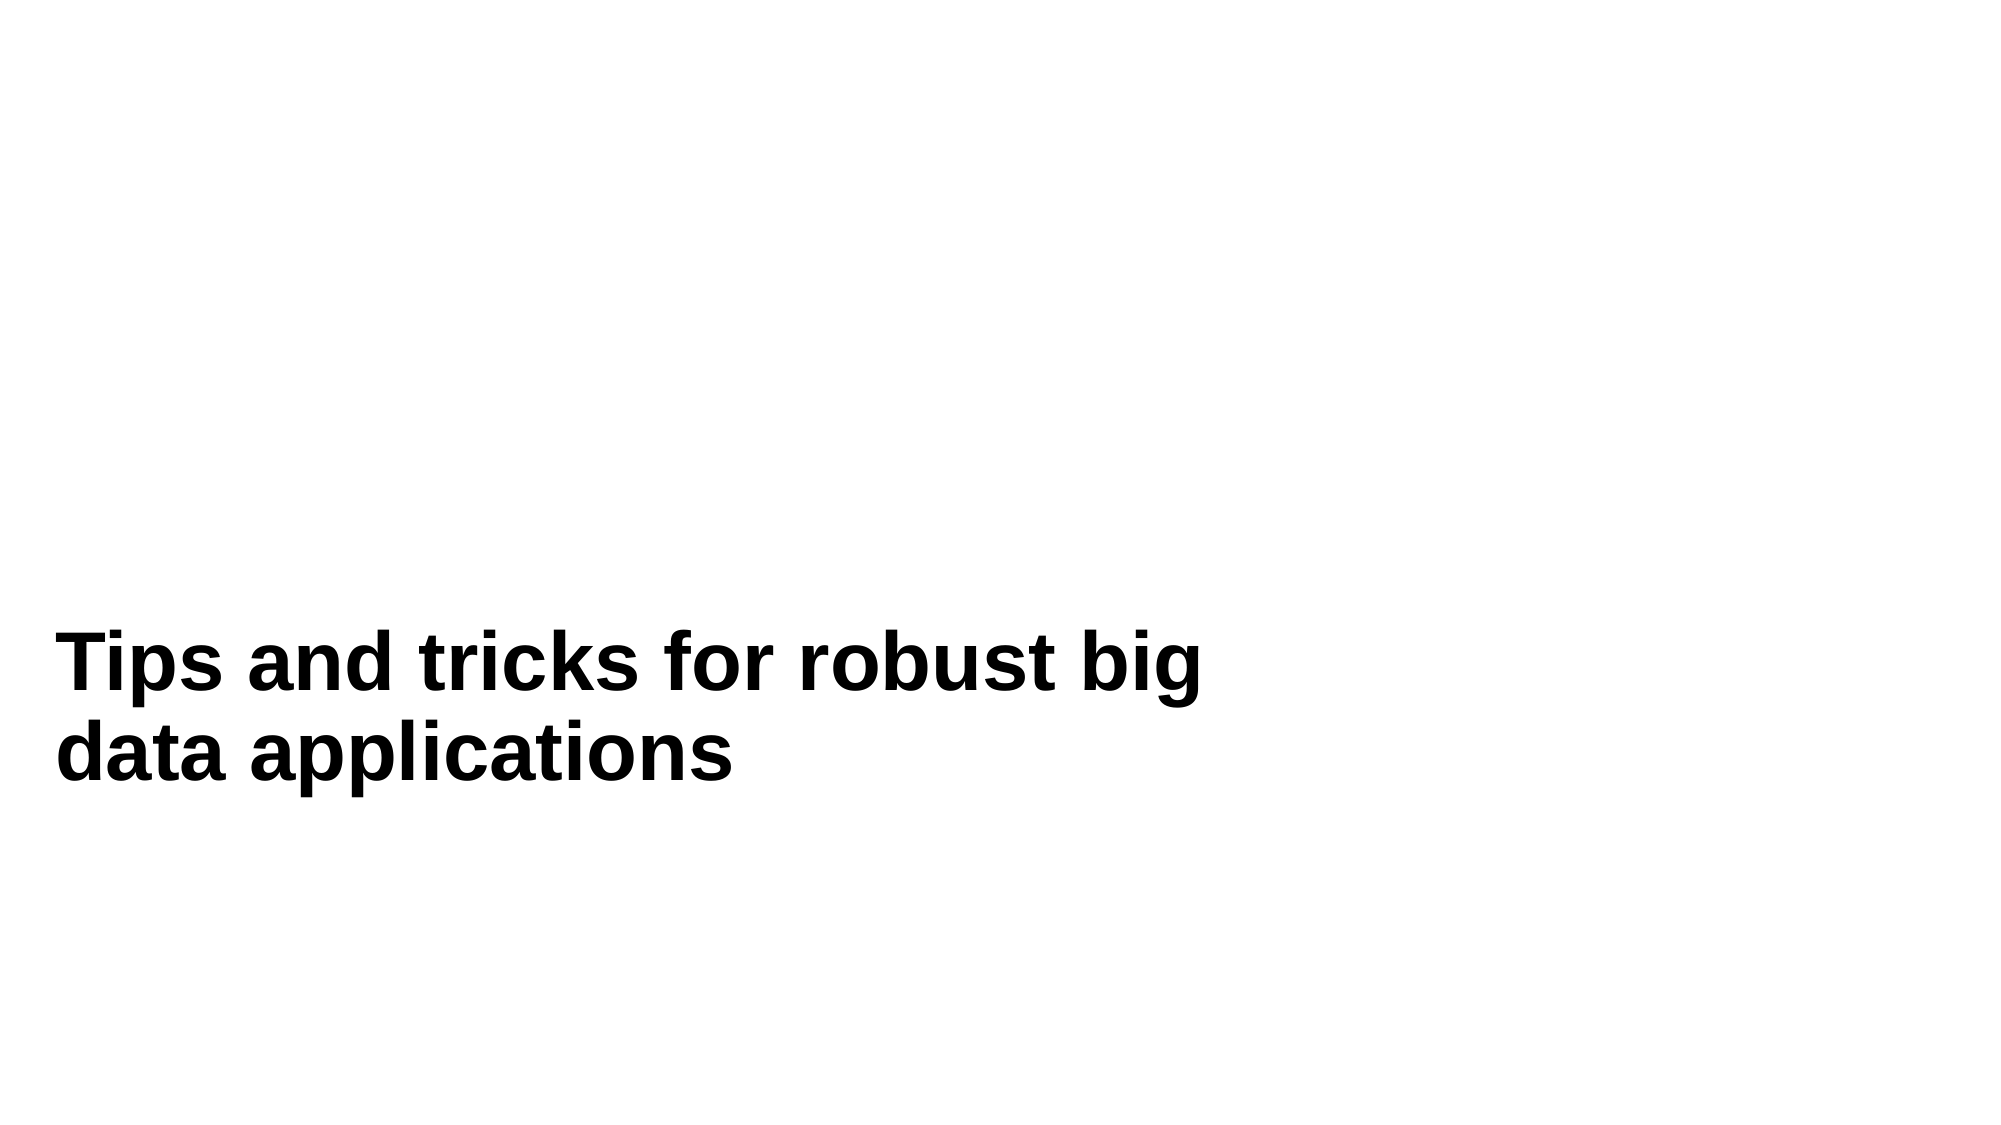

Tips and tricks for robust big data applications

Yousry Mohamed | Senior Engineer
15.10.2020